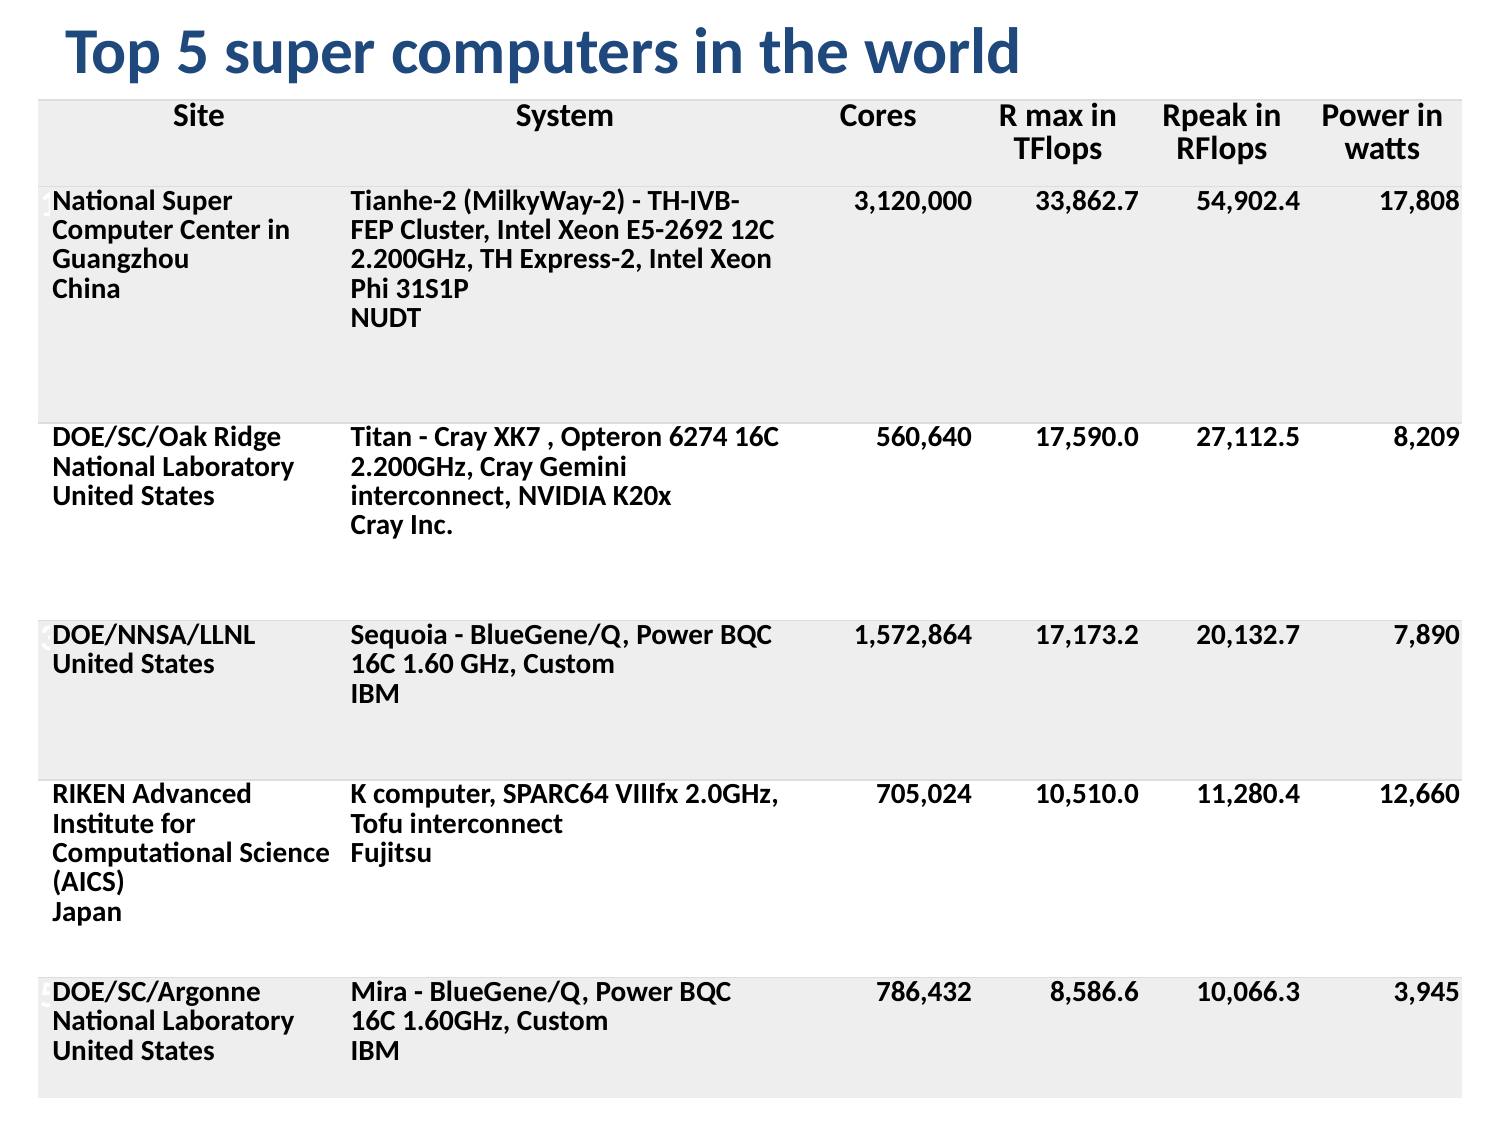

# Top 5 super computers in the world
|  | Site | System | Cores | R max in TFlops | Rpeak in RFlops | Power in watts |
| --- | --- | --- | --- | --- | --- | --- |
| 1 | National Super Computer Center in Guangzhou China | Tianhe-2 (MilkyWay-2) - TH-IVB-FEP Cluster, Intel Xeon E5-2692 12C 2.200GHz, TH Express-2, Intel Xeon Phi 31S1P NUDT | 3,120,000 | 33,862.7 | 54,902.4 | 17,808 |
| 2 | DOE/SC/Oak Ridge National Laboratory United States | Titan - Cray XK7 , Opteron 6274 16C 2.200GHz, Cray Gemini interconnect, NVIDIA K20x Cray Inc. | 560,640 | 17,590.0 | 27,112.5 | 8,209 |
| 3 | DOE/NNSA/LLNL United States | Sequoia - BlueGene/Q, Power BQC 16C 1.60 GHz, Custom IBM | 1,572,864 | 17,173.2 | 20,132.7 | 7,890 |
| 4 | RIKEN Advanced Institute for Computational Science (AICS) Japan | K computer, SPARC64 VIIIfx 2.0GHz, Tofu interconnect Fujitsu | 705,024 | 10,510.0 | 11,280.4 | 12,660 |
| 5 | DOE/SC/Argonne National Laboratory United States | Mira - BlueGene/Q, Power BQC 16C 1.60GHz, Custom IBM | 786,432 | 8,586.6 | 10,066.3 | 3,945 |